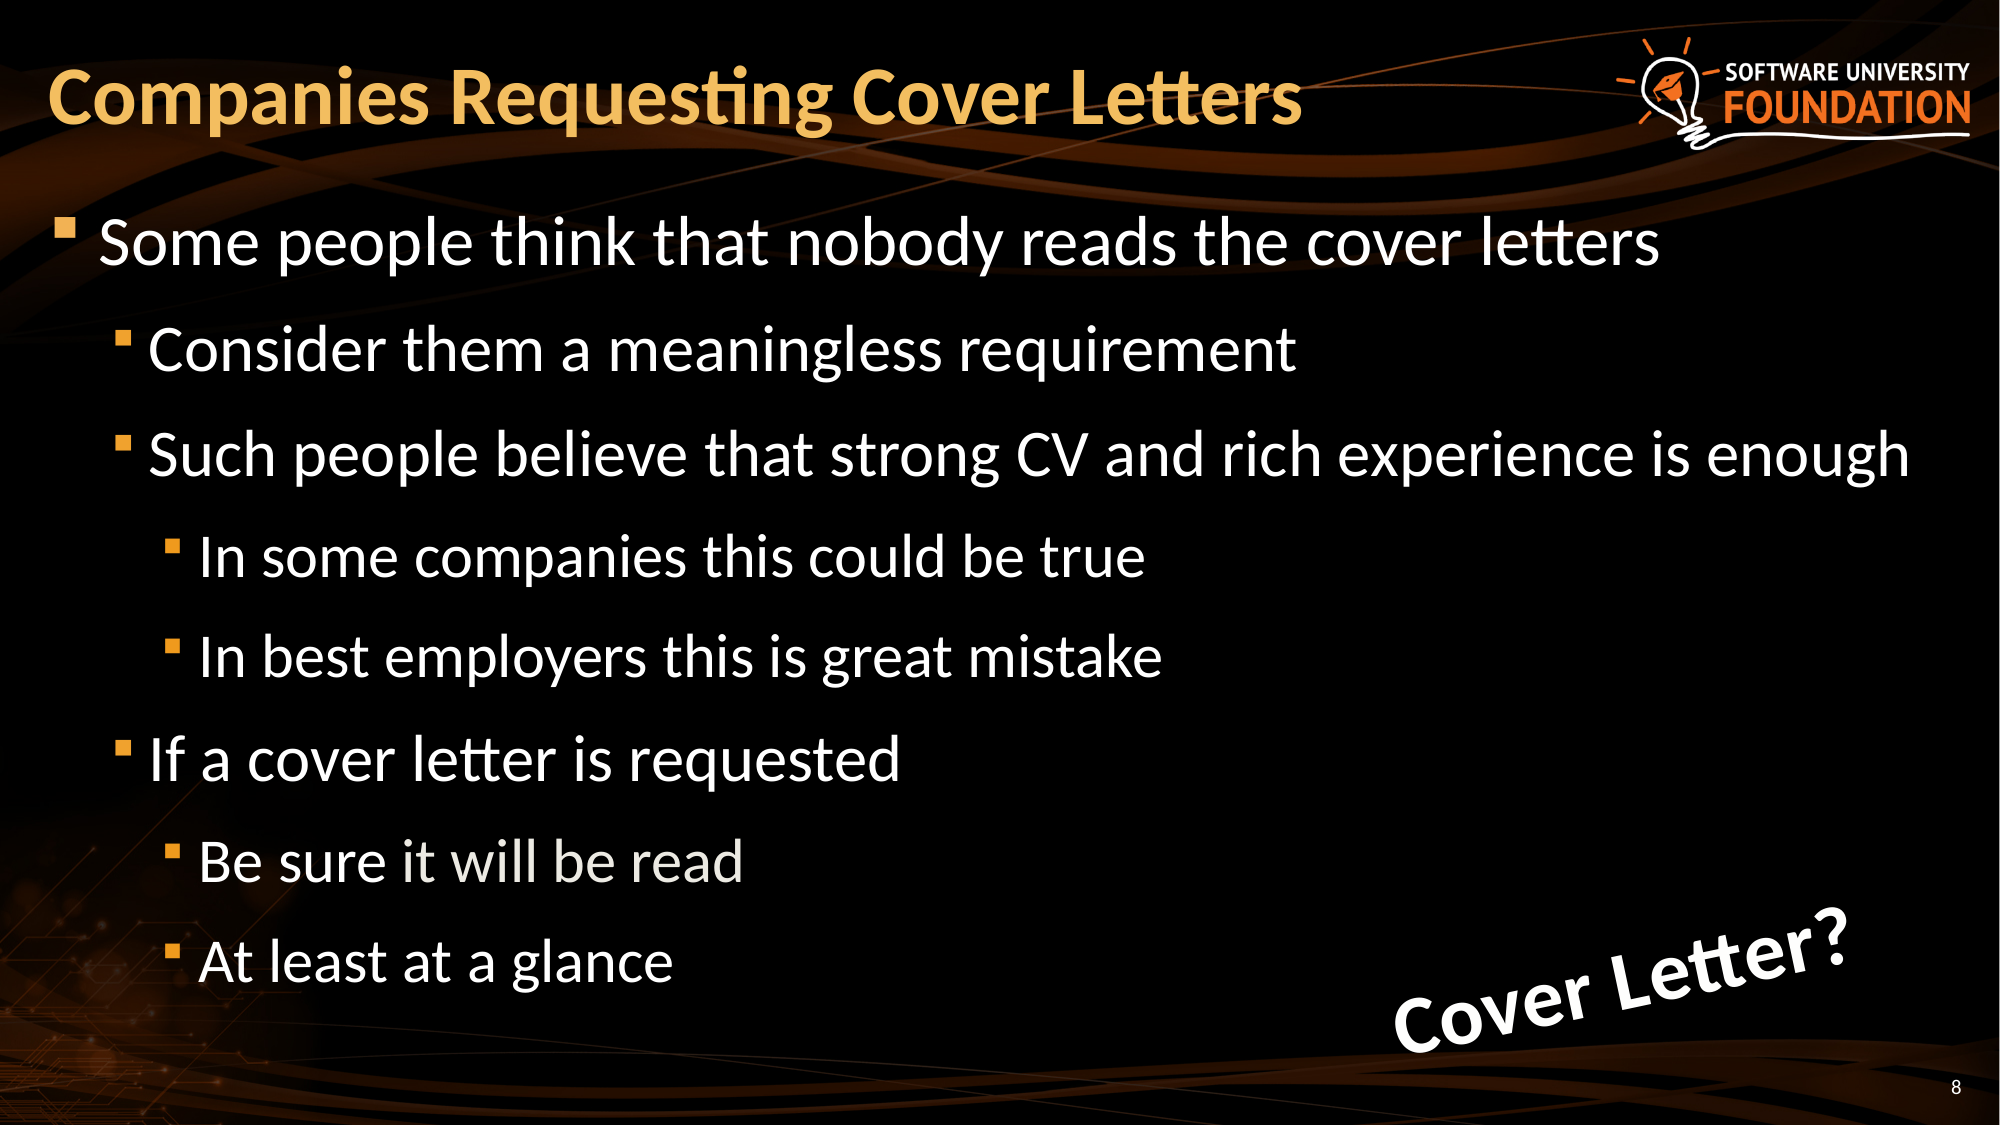

# Companies Requesting Cover Letters
Some people think that nobody reads the cover letters
Consider them a meaningless requirement
Such people believe that strong CV and rich experience is enough
In some companies this could be true
In best employers this is great mistake
If a cover letter is requested
Be sure it will be read
At least at a glance
Cover Letter?
8